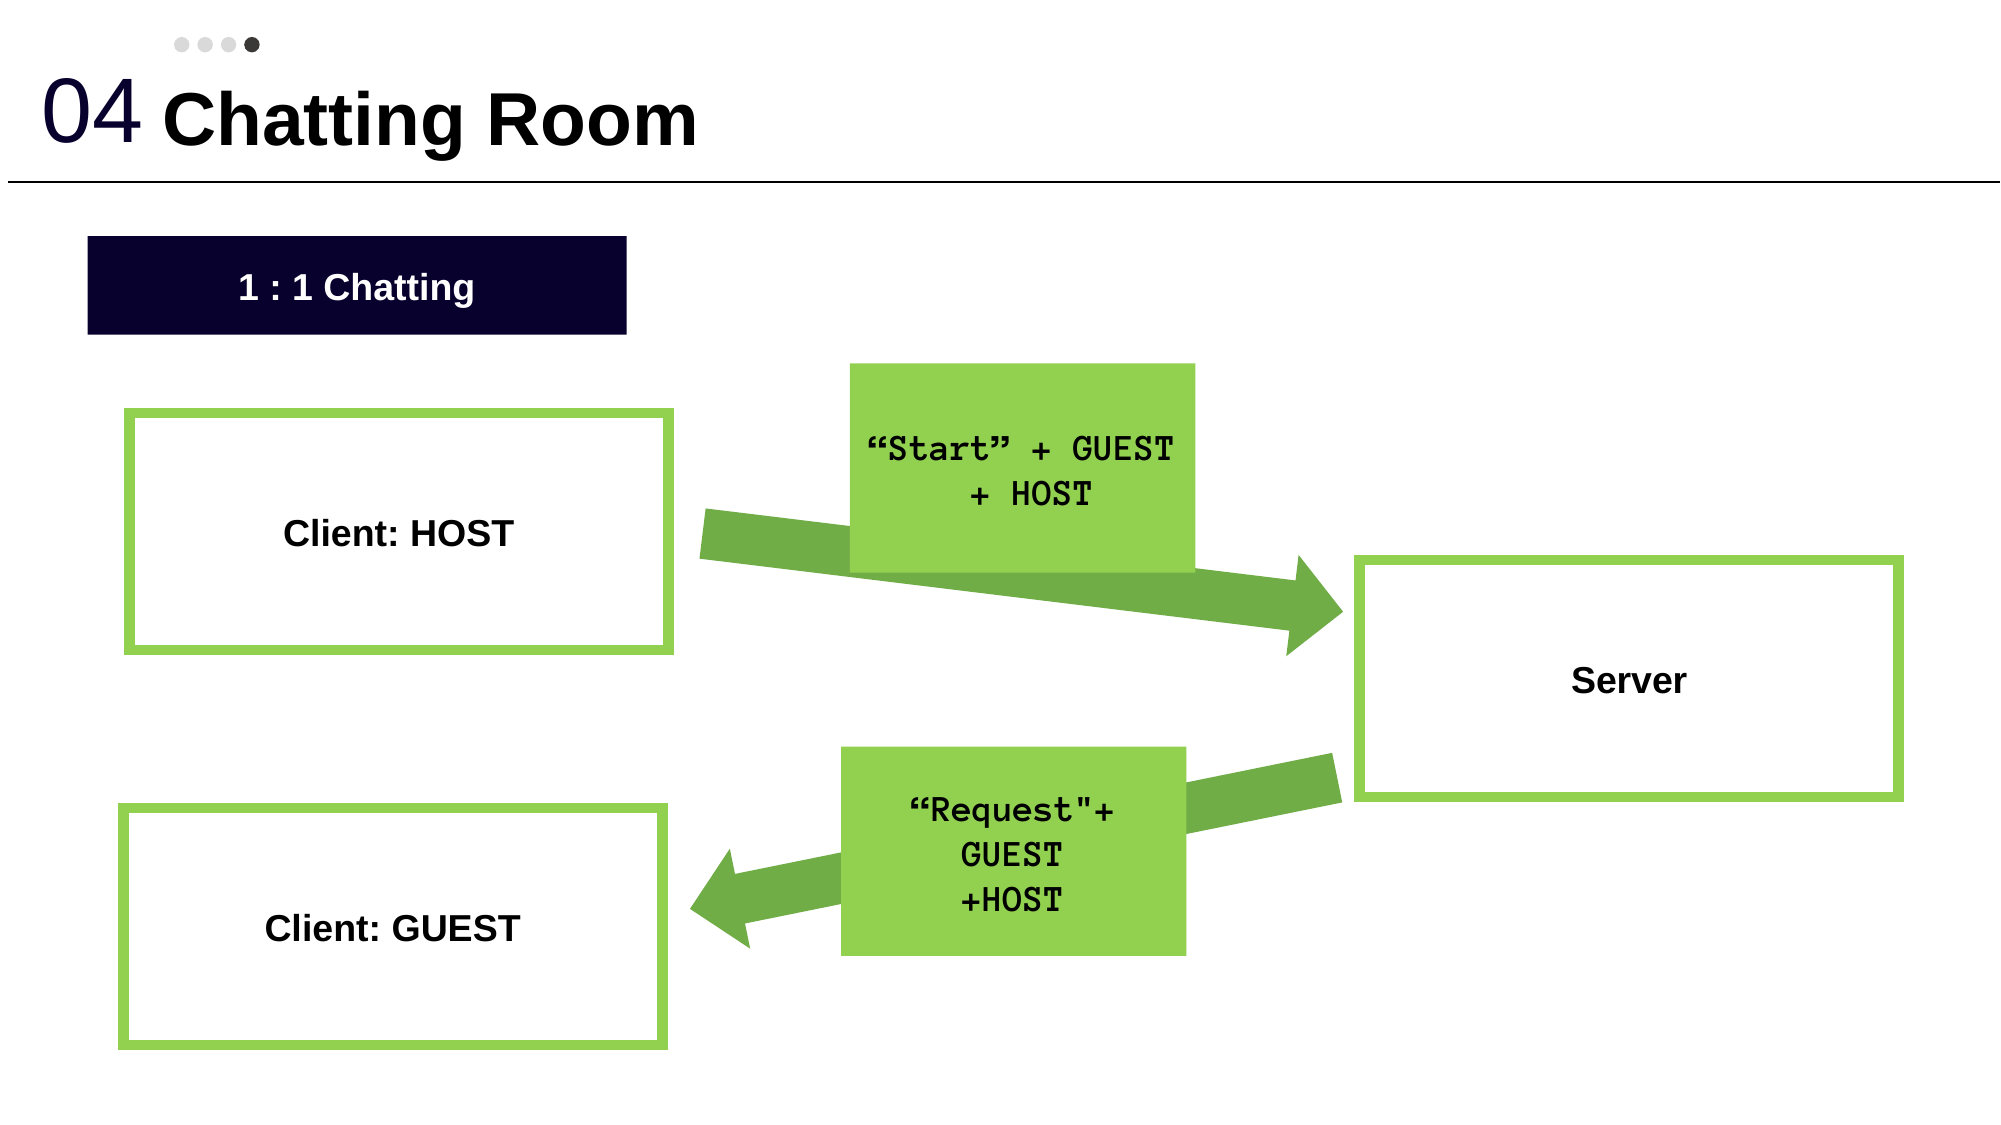

04
Chatting Room

1 : 1 Chatting
“Start” + GUEST  + HOST
Client: HOST

Server
“Request"+ GUEST
+HOST

Client: GUEST